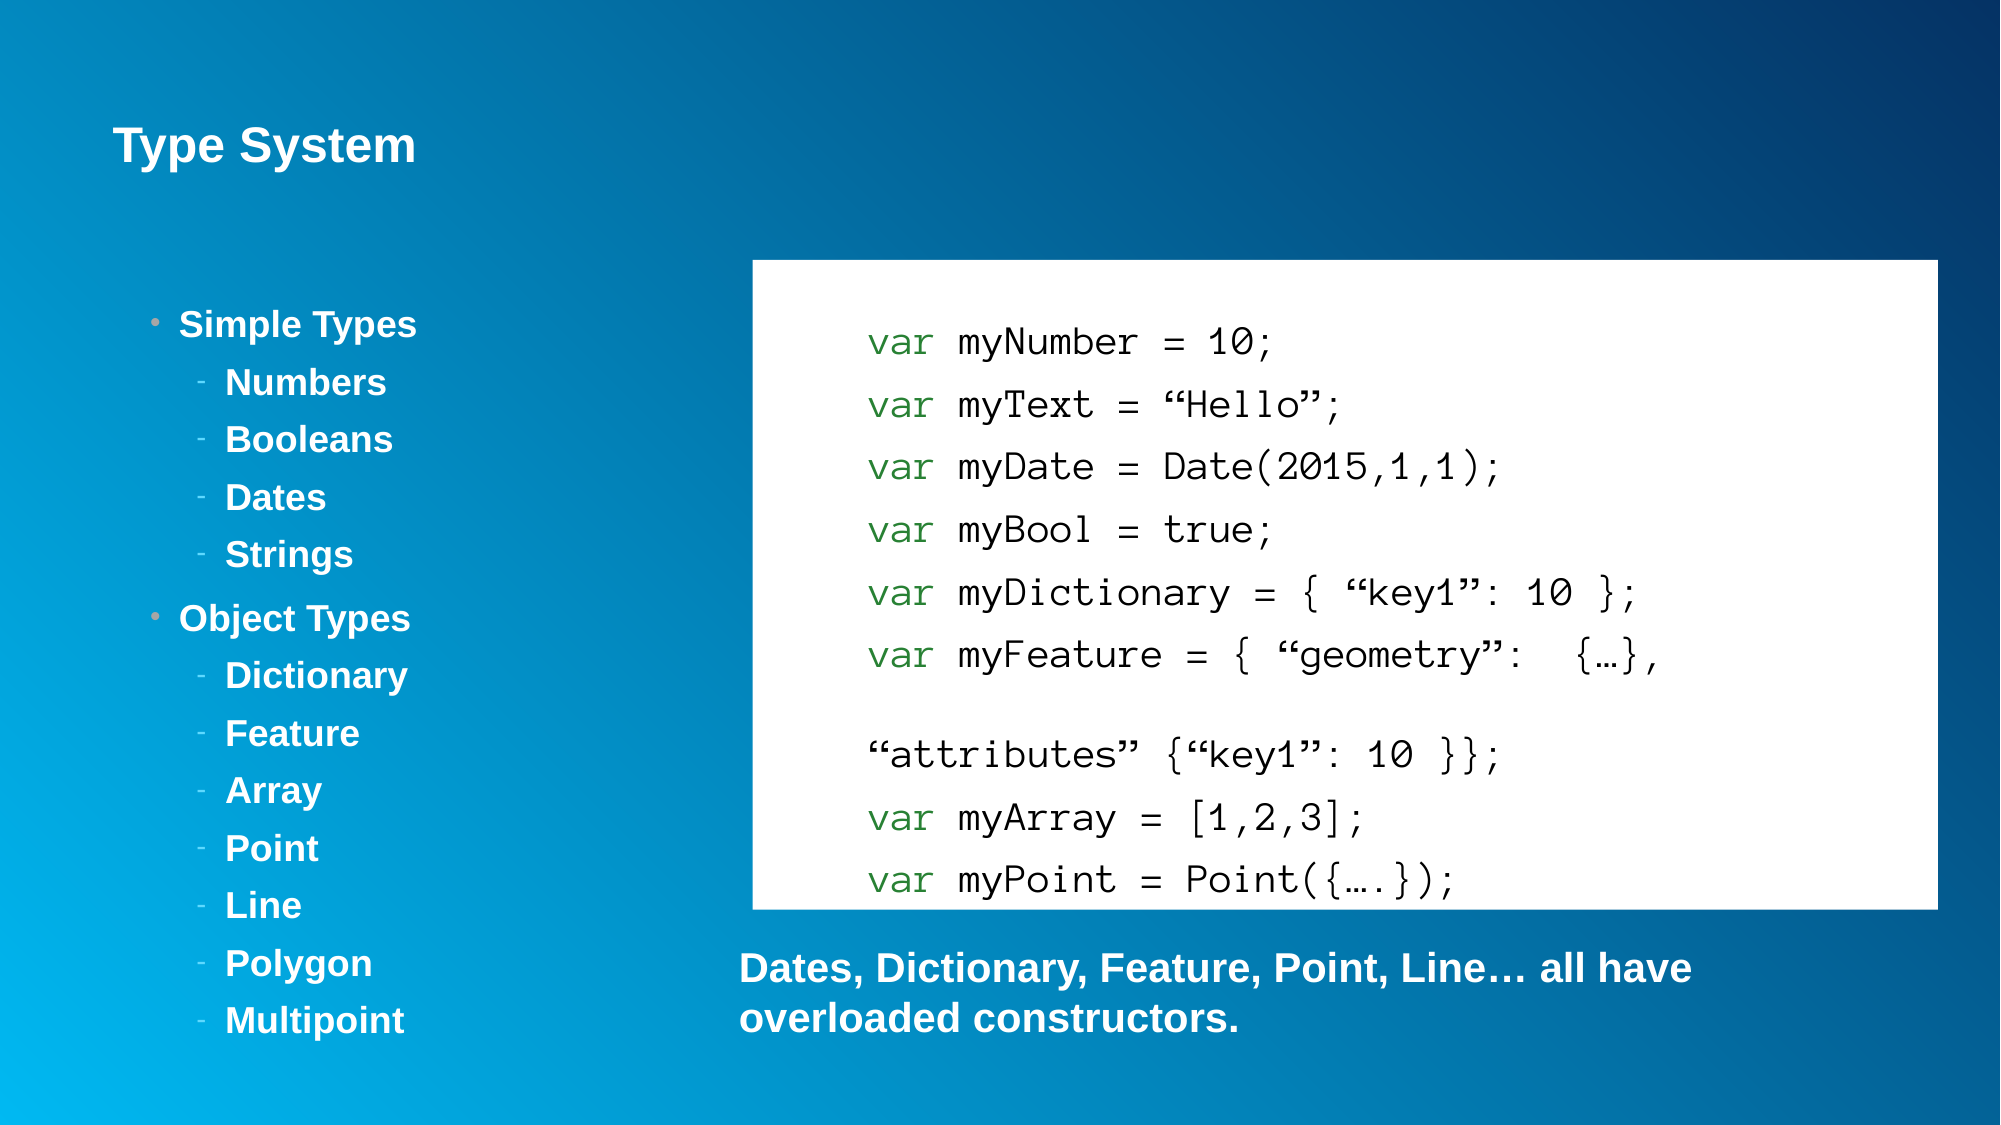

# Type System

Simple Types
Numbers
Booleans
Dates
Strings
Object Types
Dictionary
Feature
Array
Point
Line
Polygon
Multipoint

var myNumber = 10;
var myText = “Hello”;
var myDate = Date(2015,1,1);
var myBool = true;
var myDictionary = { “key1”: 10 };
var myFeature = { “geometry”:  {…}, 									“attributes” {“key1”: 10 }};
var myArray = [1,2,3];
var myPoint = Point({….});

Dates, Dictionary, Feature, Point, Line… all have overloaded constructors.